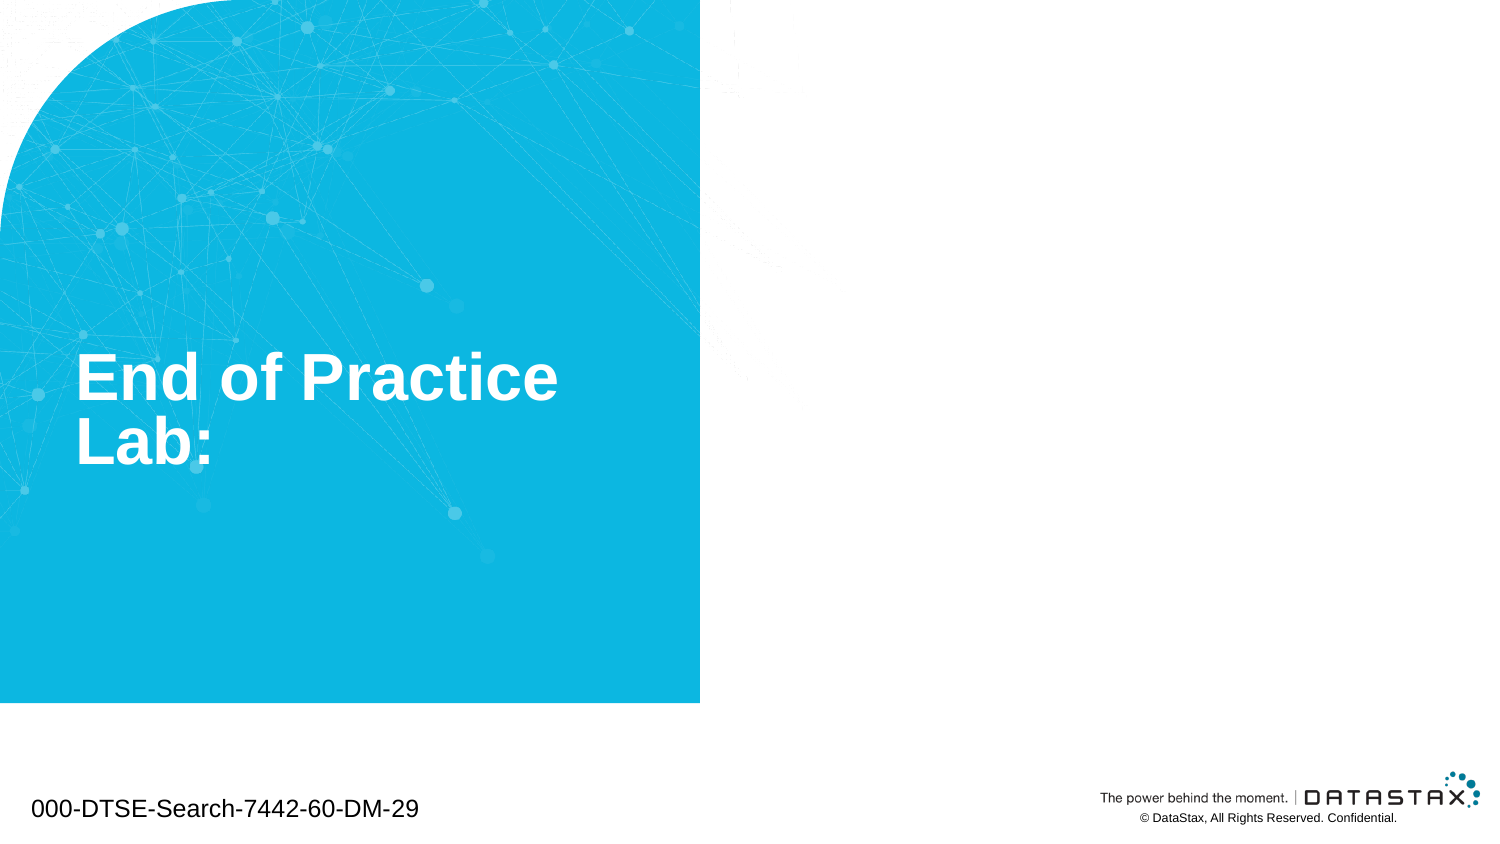

# End of Practice Lab:
000-DTSE-Search-7442-60-DM-29
© DataStax, All Rights Reserved. Confidential.